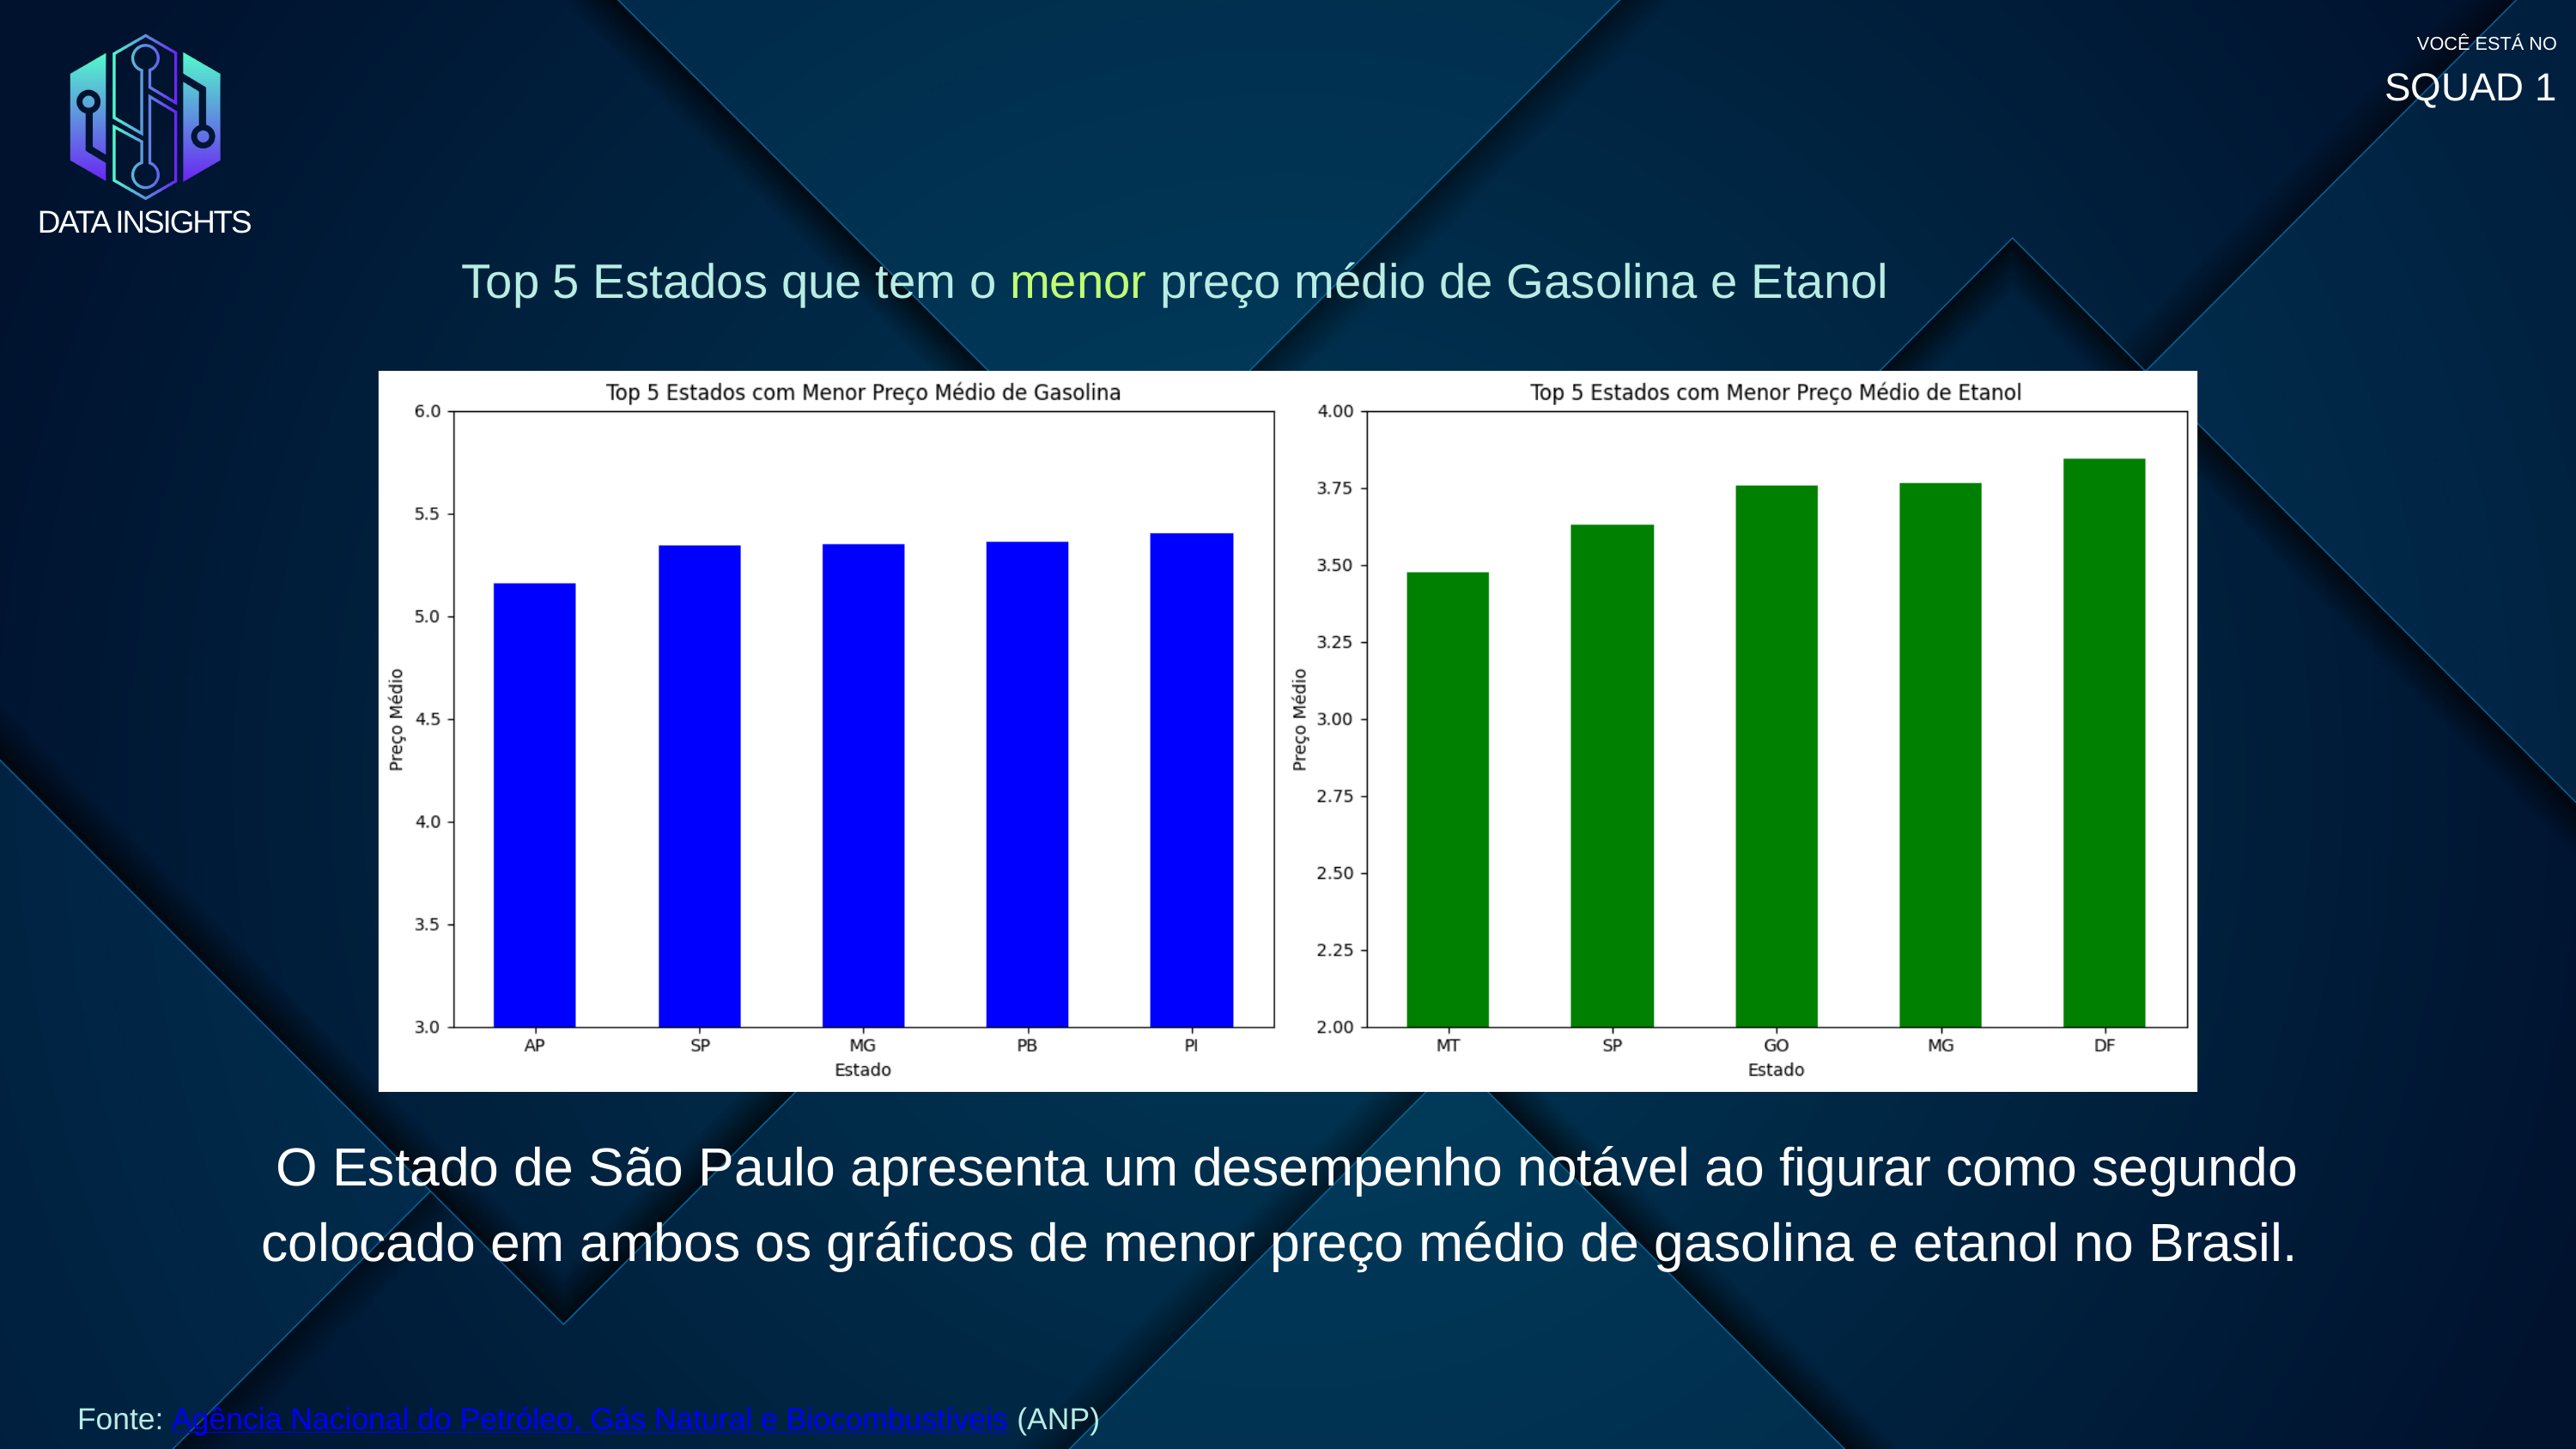

VOCÊ ESTÁ NO
SQUAD 1

DATA INSIGHTS
Top 5 Estados que tem o menor preço médio de Gasolina e Etanol

O Estado de São Paulo apresenta um desempenho notável ao figurar como segundo colocado em ambos os gráficos de menor preço médio de gasolina e etanol no Brasil.
Fonte: Agência Nacional do Petróleo, Gás Natural e Biocombustíveis (ANP)